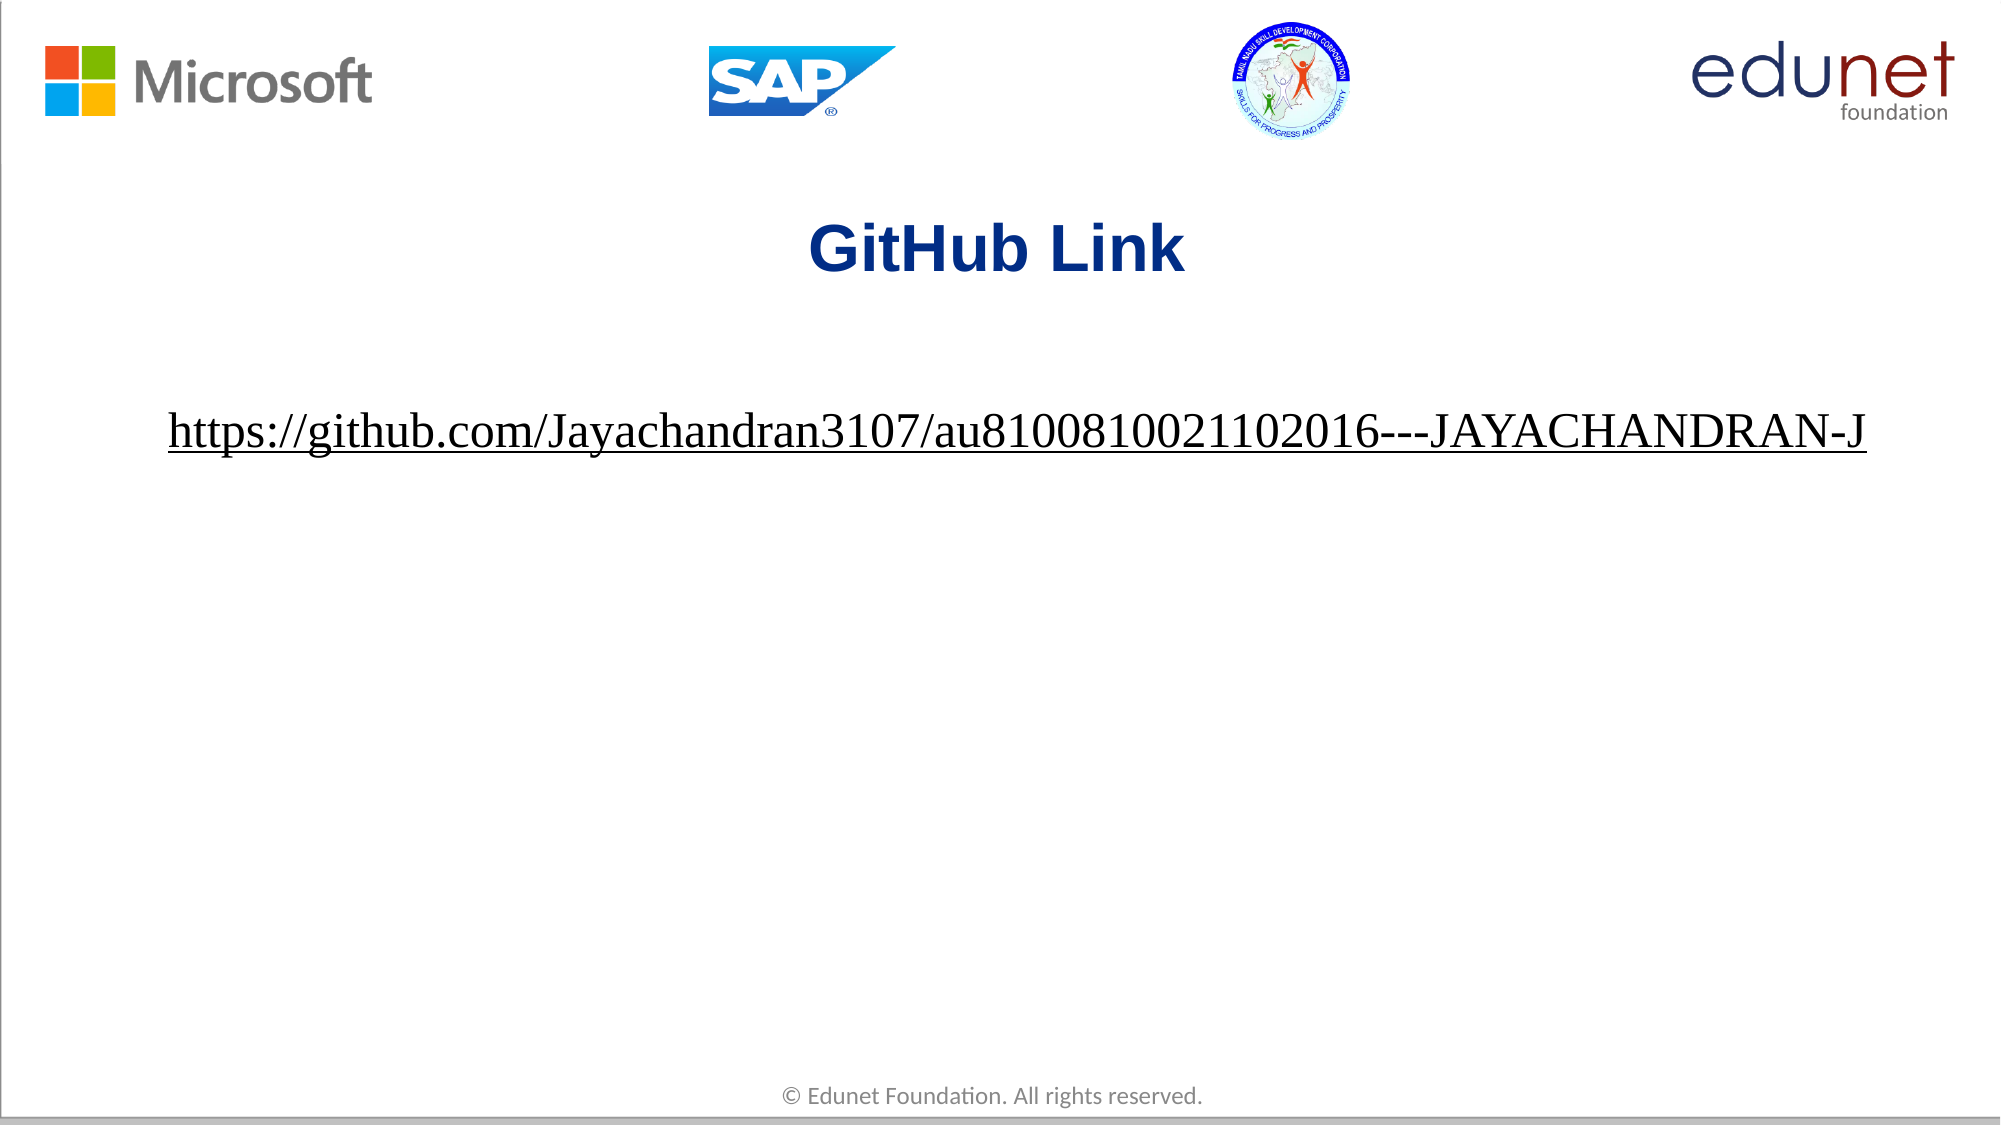

# GitHub Link
https://github.com/Jayachandran3107/au8100810021102016---JAYACHANDRAN-J
© Edunet Foundation. All rights reserved.